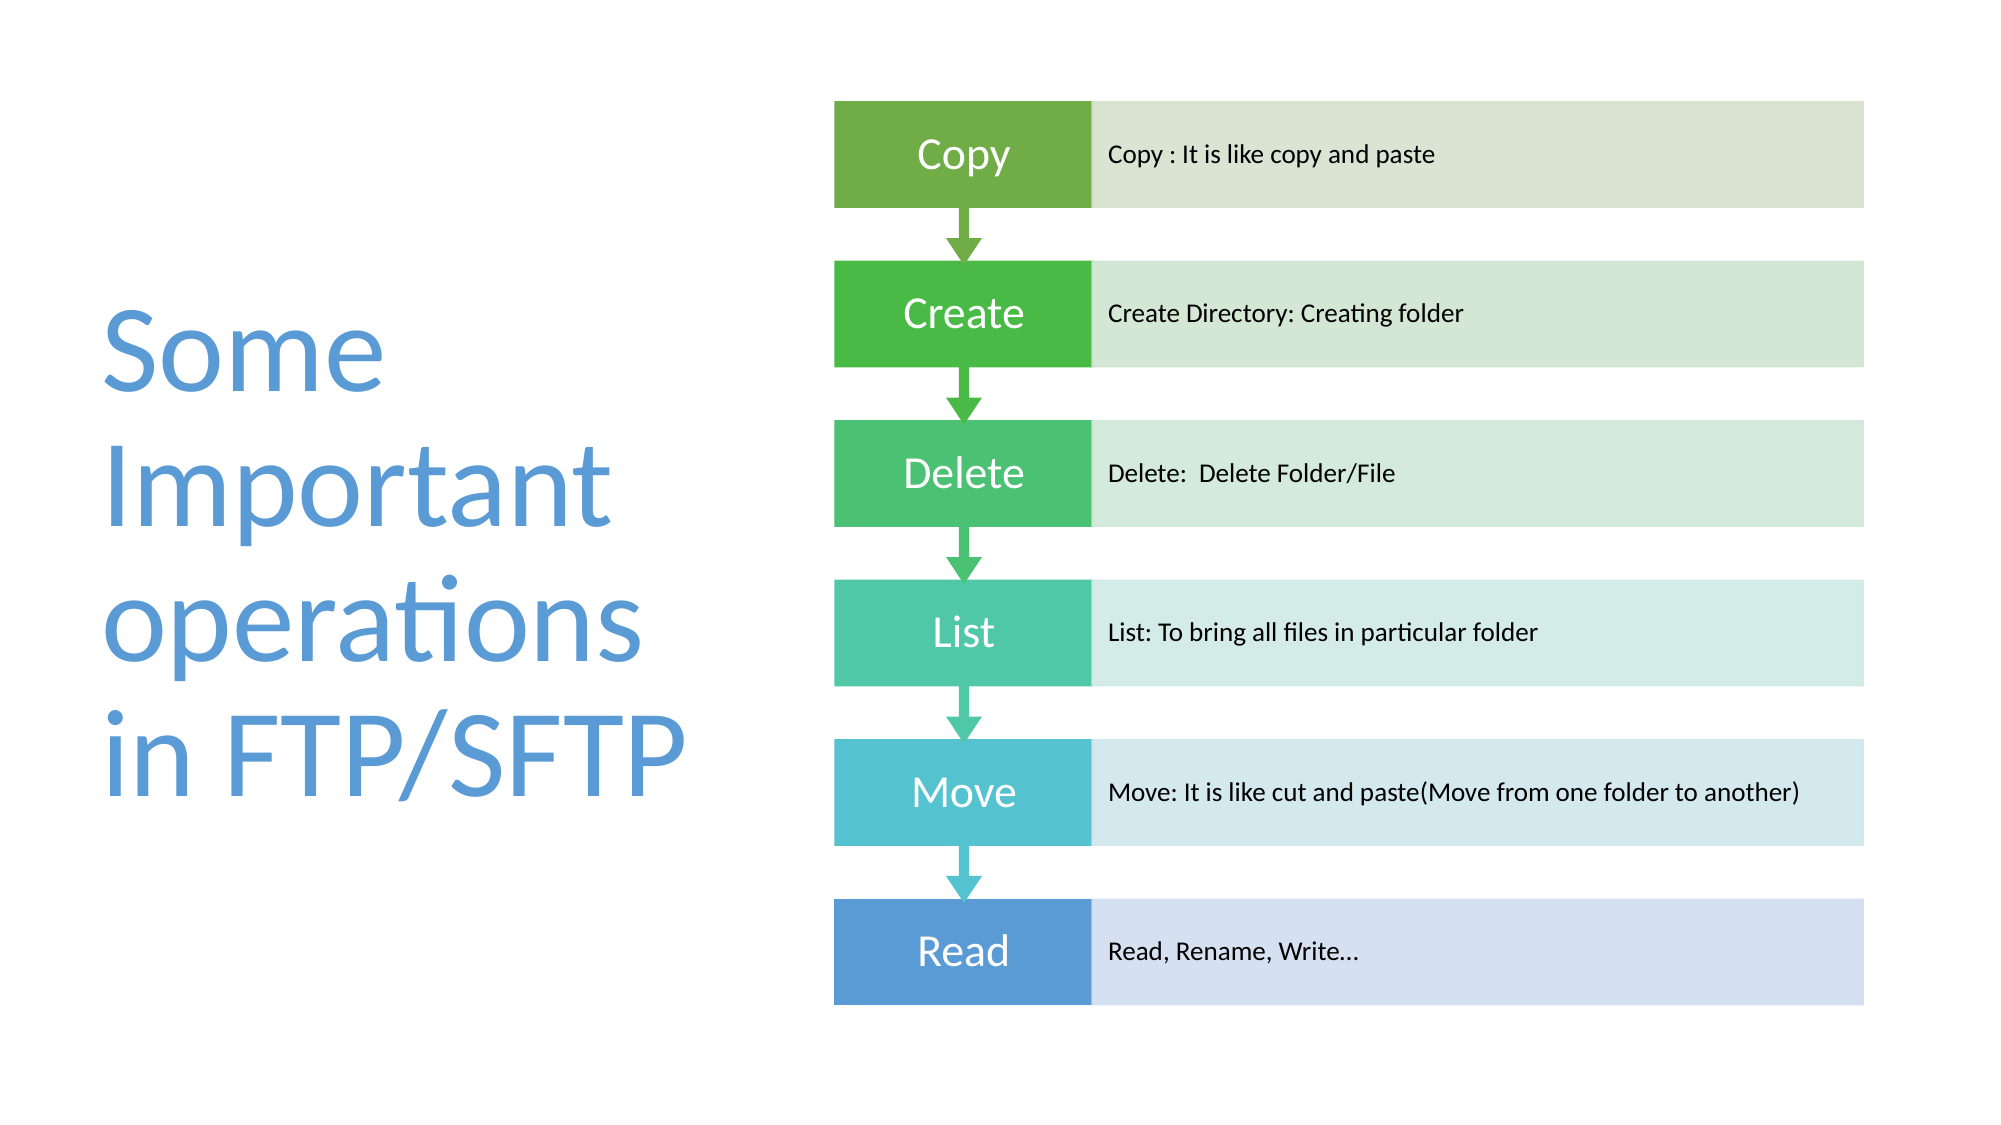

# Some Important operations in FTP/SFTP
Read
Read, Rename, Write…
Move
Move: It is like cut and paste(Move from one folder to another)
List
List: To bring all files in particular folder
Delete
Delete:  Delete Folder/File
Create
Create Directory: Creating folder
Copy
Copy : It is like copy and paste